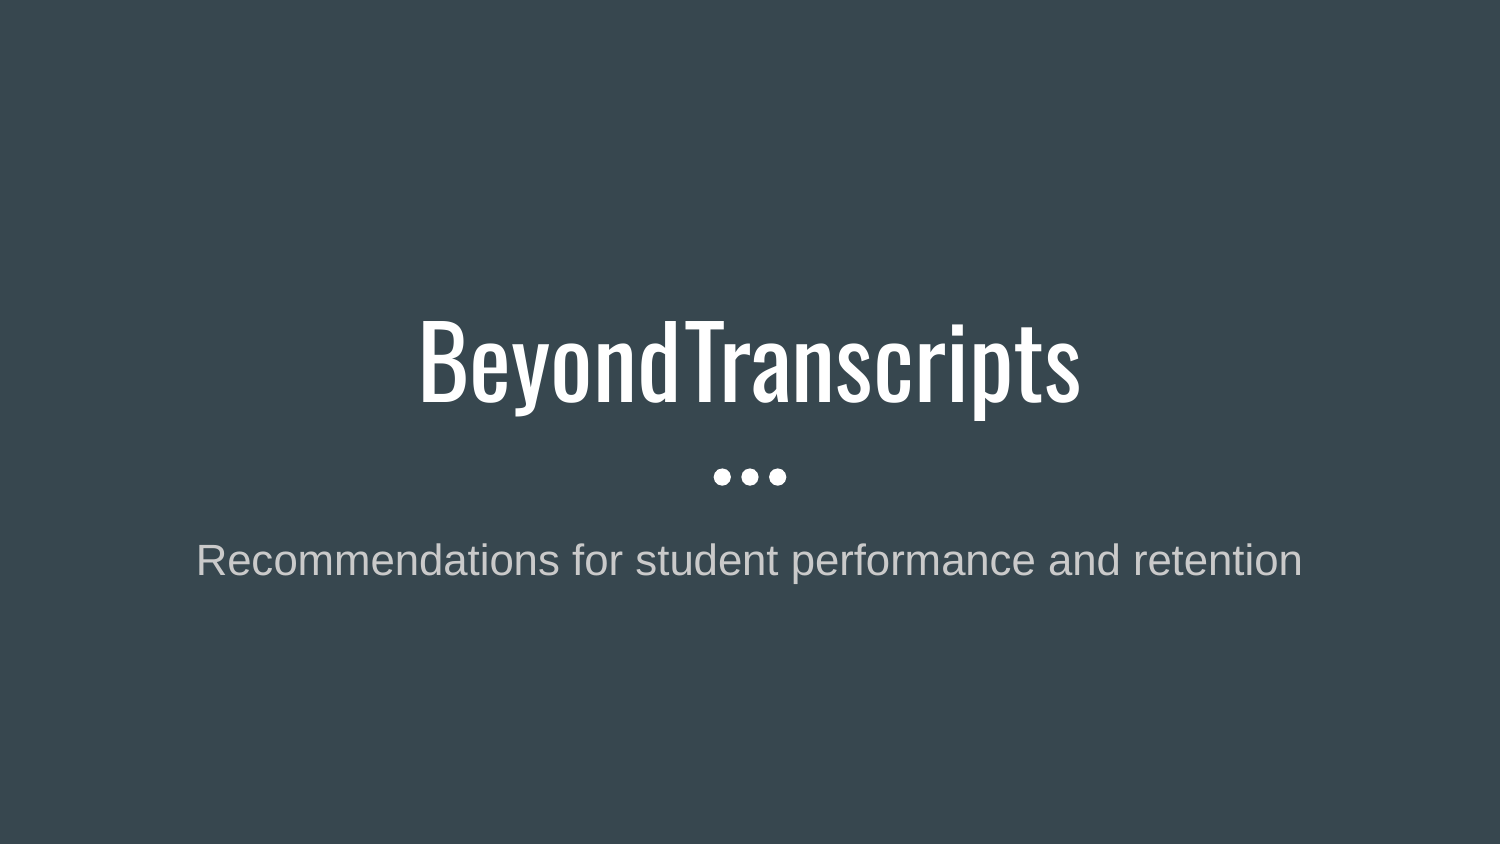

# BeyondTranscripts
Recommendations for student performance and retention